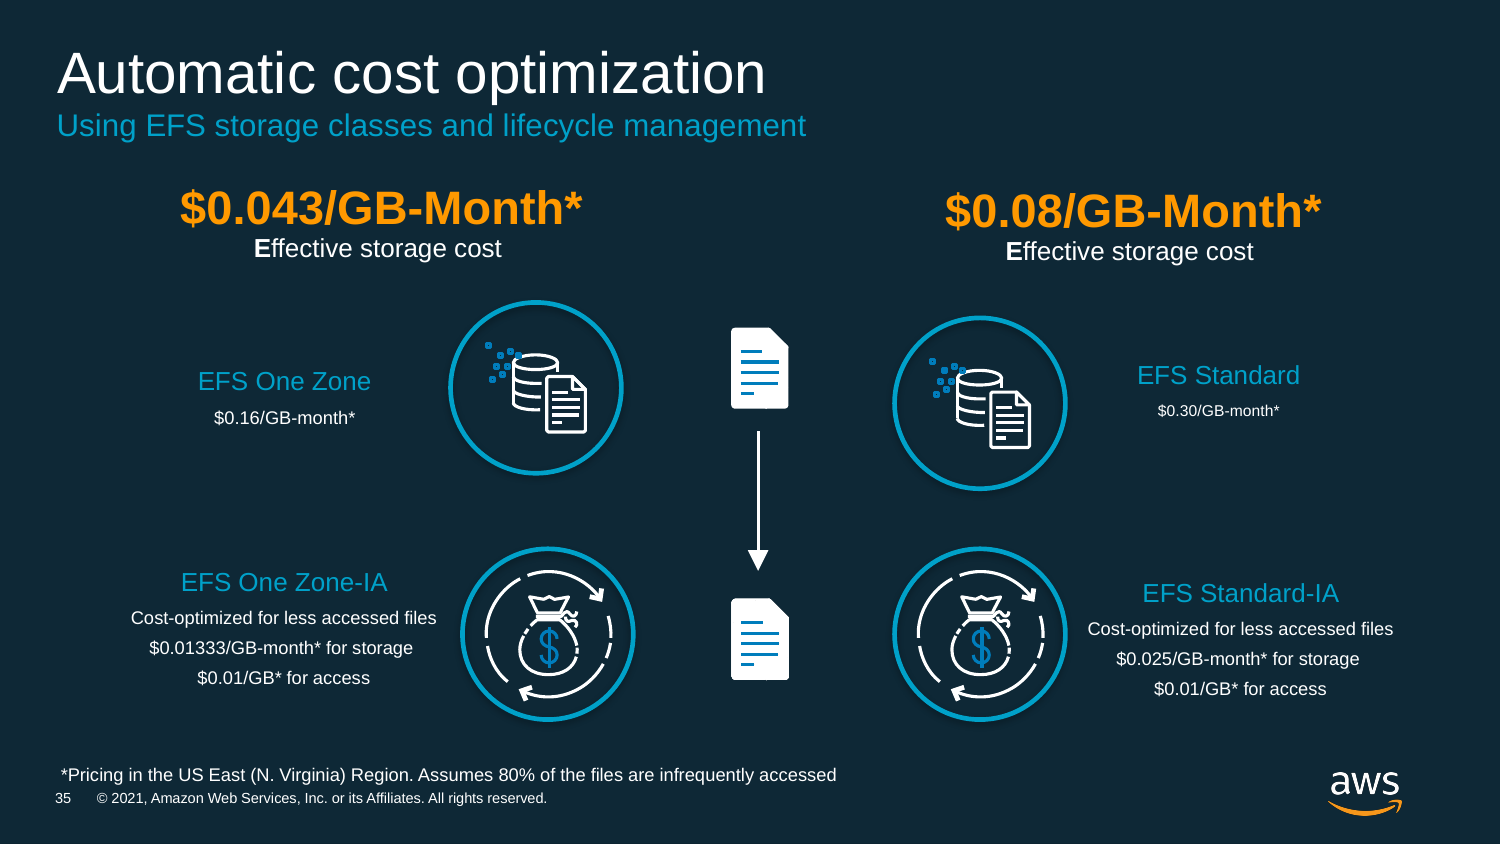

Automatic cost optimization

Using EFS storage classes and lifecycle management

$0.043/GB-Month*
Effective storage cost

$0.08/GB-Month*
Effective storage cost

EFS One Zone
$0.16/GB-month*

EFS One Zone-IA
Cost-optimized for less accessed files
$0.01333/GB-month* for storage
$0.01/GB* for access

EFS Standard
$0.30/GB-month*

EFS Standard-IA
Cost-optimized for less accessed files
$0.025/GB-month* for storage
$0.01/GB* for access

*Pricing in the US East (N. Virginia) Region. Assumes 80% of the files are infrequently accessed